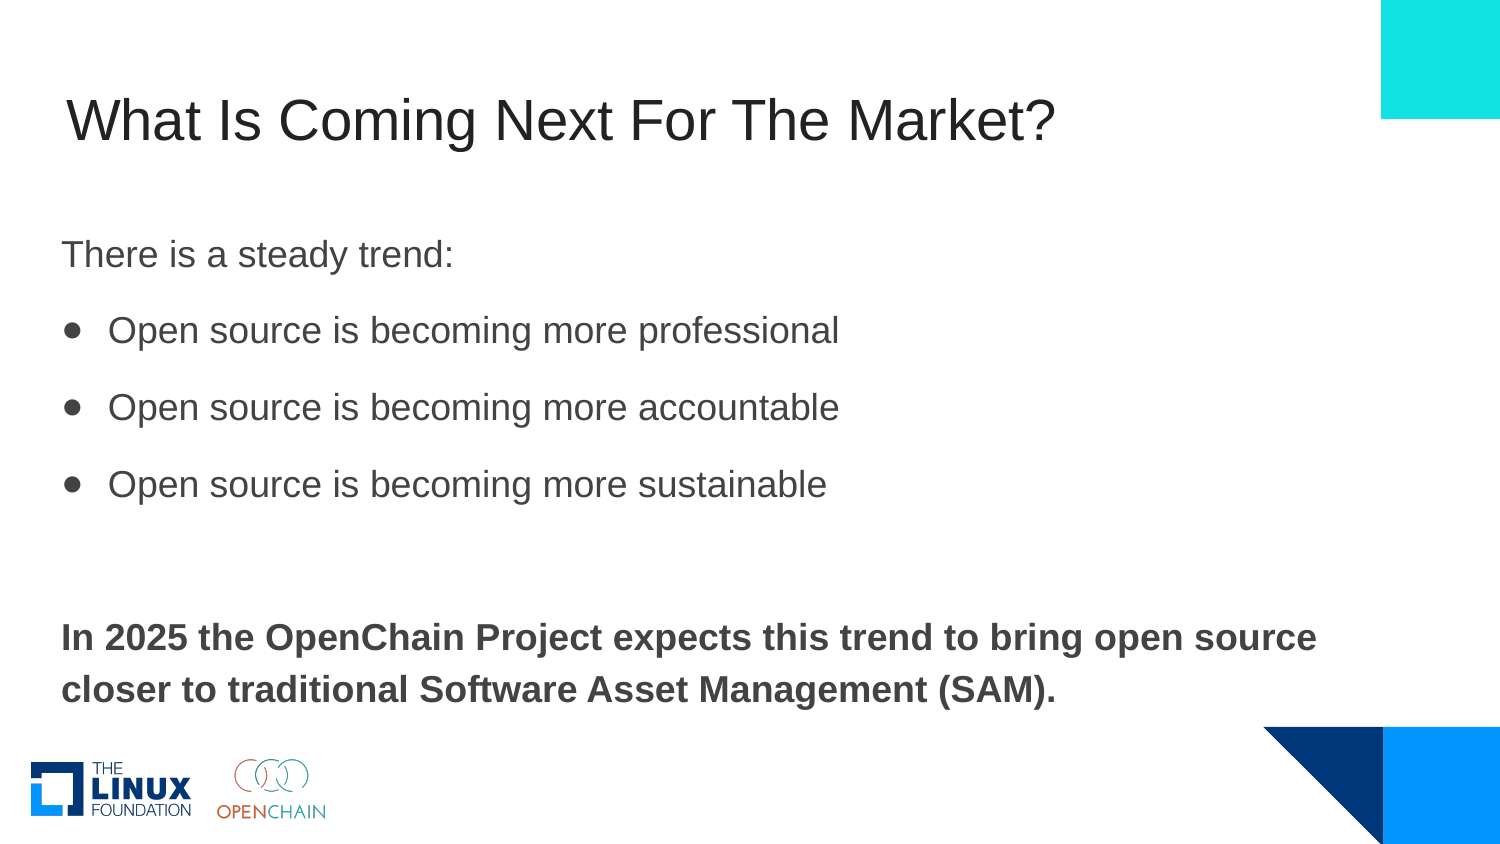

# What Is Coming Next For The Market?
There is a steady trend:
Open source is becoming more professional
Open source is becoming more accountable
Open source is becoming more sustainable

In 2025 the OpenChain Project expects this trend to bring open source closer to traditional Software Asset Management (SAM).